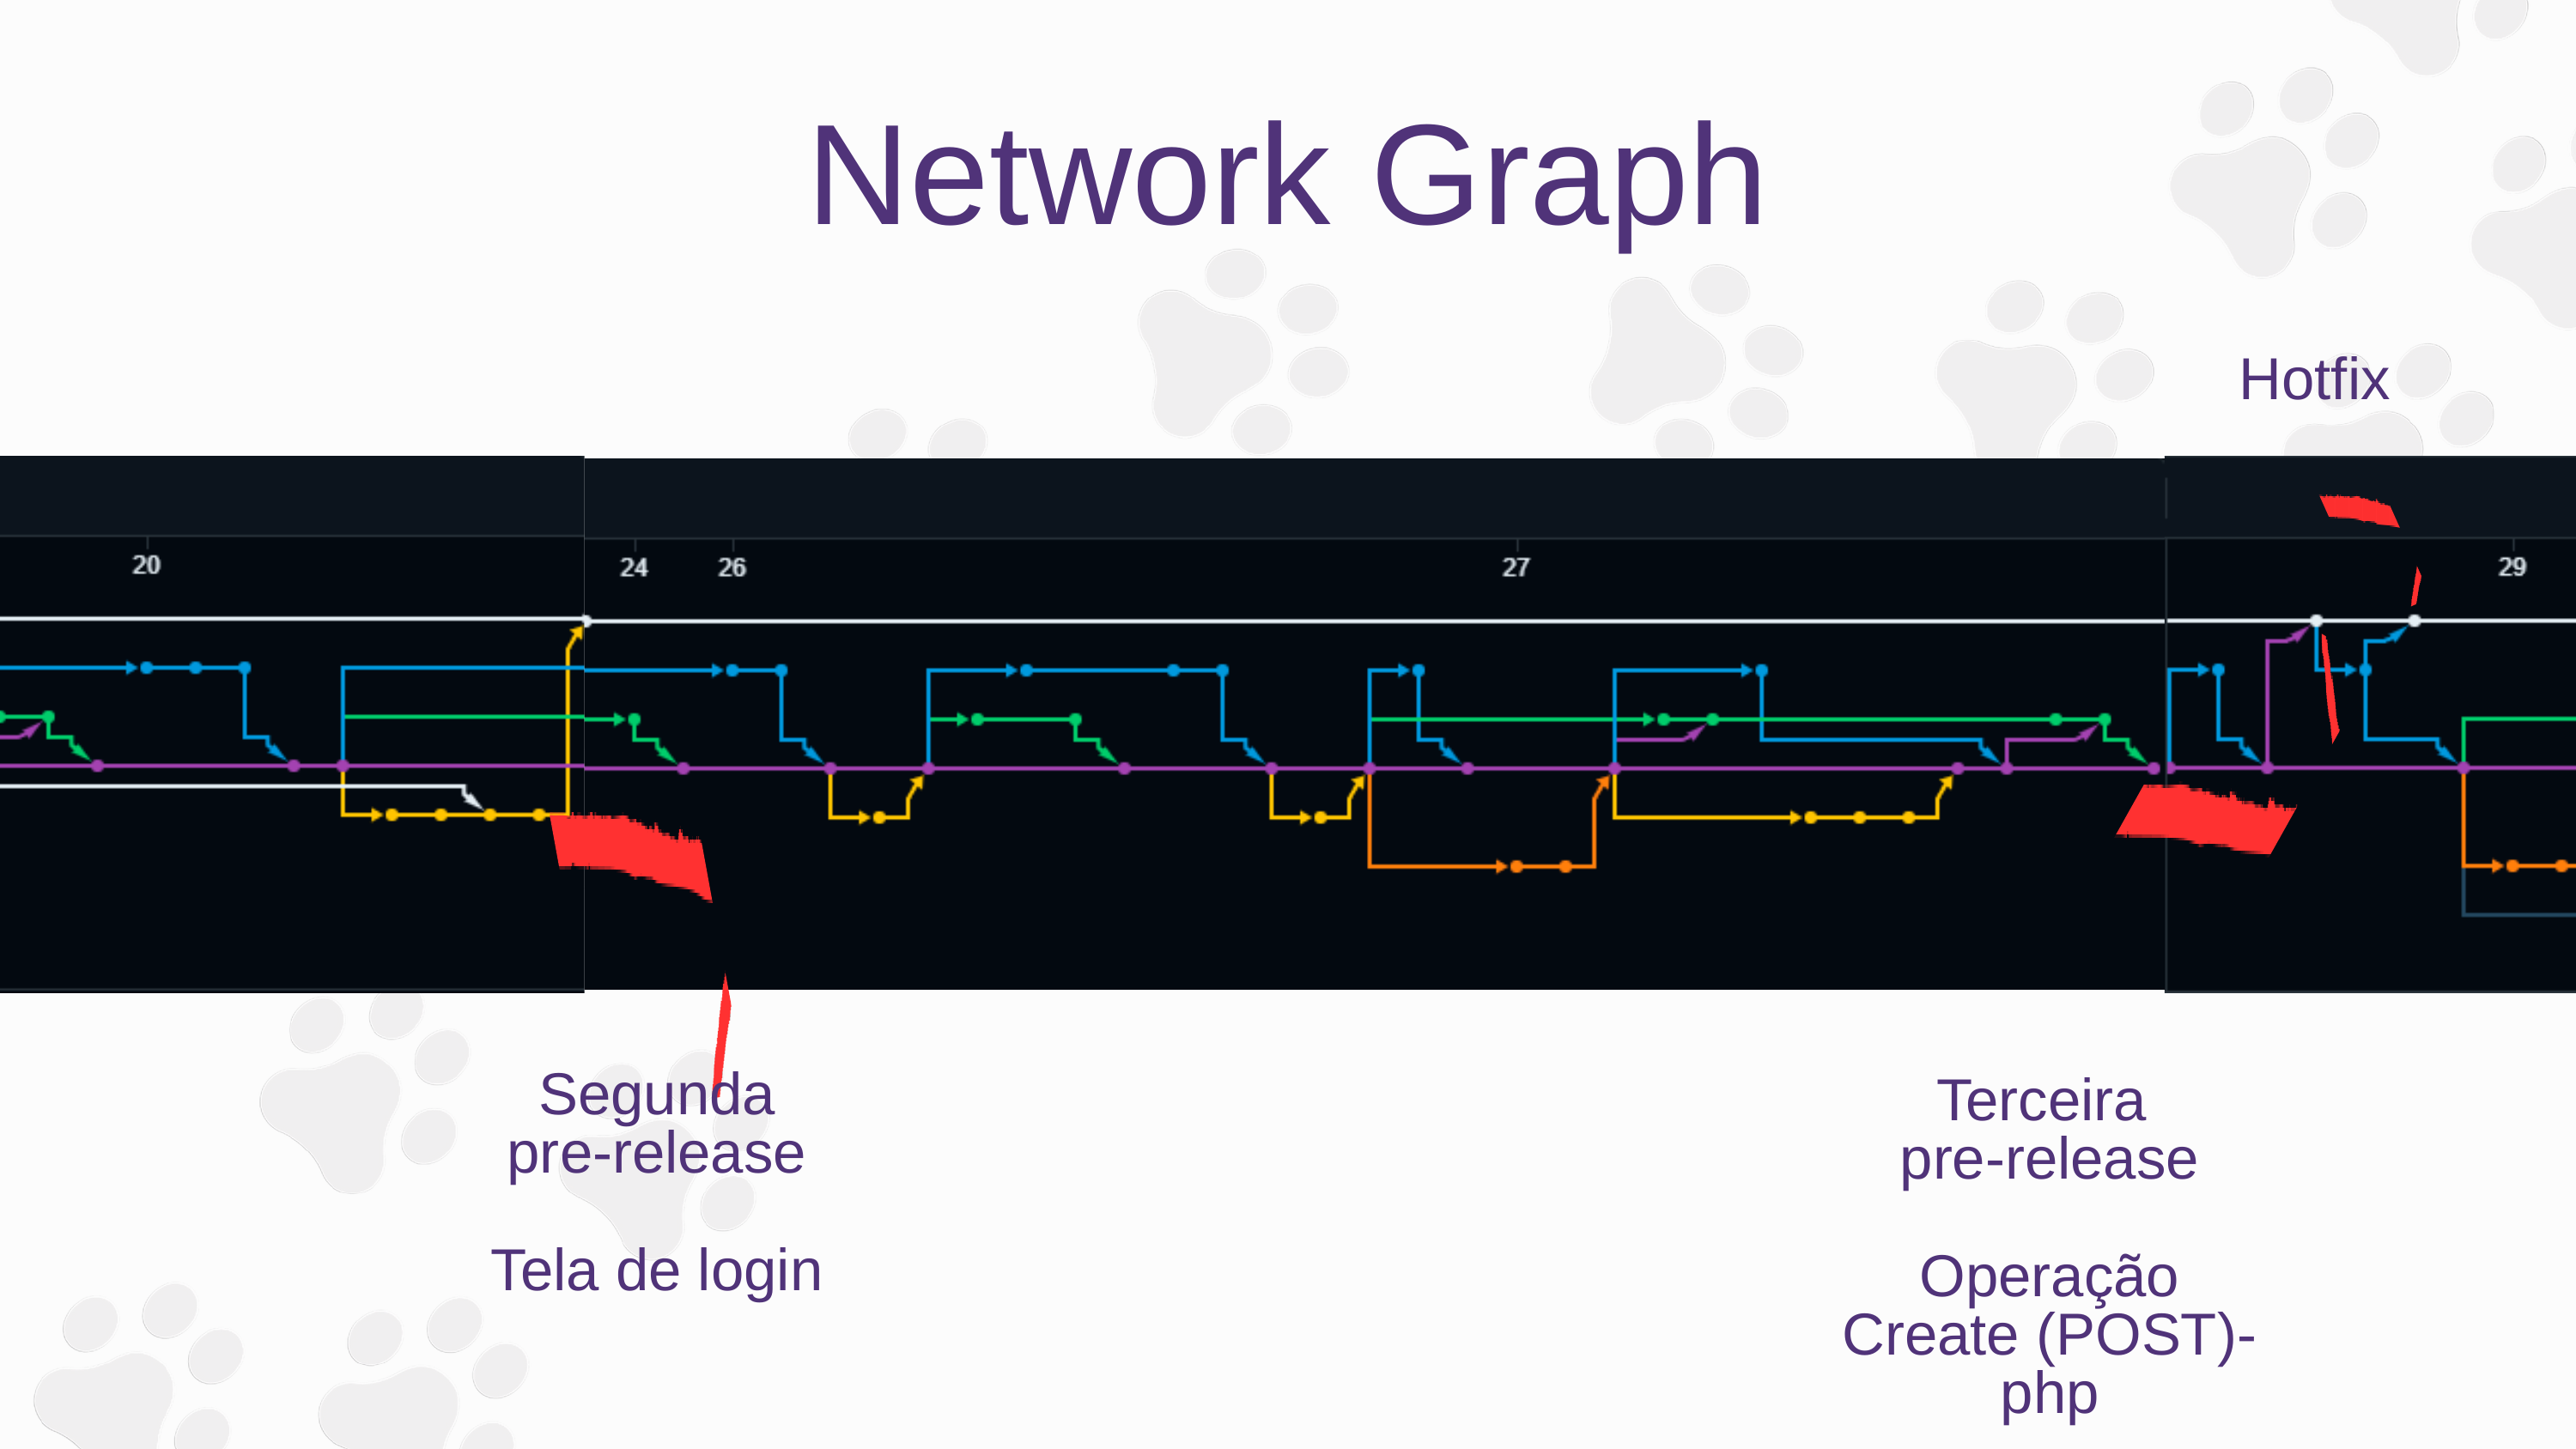

Network Graph
Hotfix

Segunda
pre-release

Tela de login
Terceira
pre-release

Operação Create (POST)-php